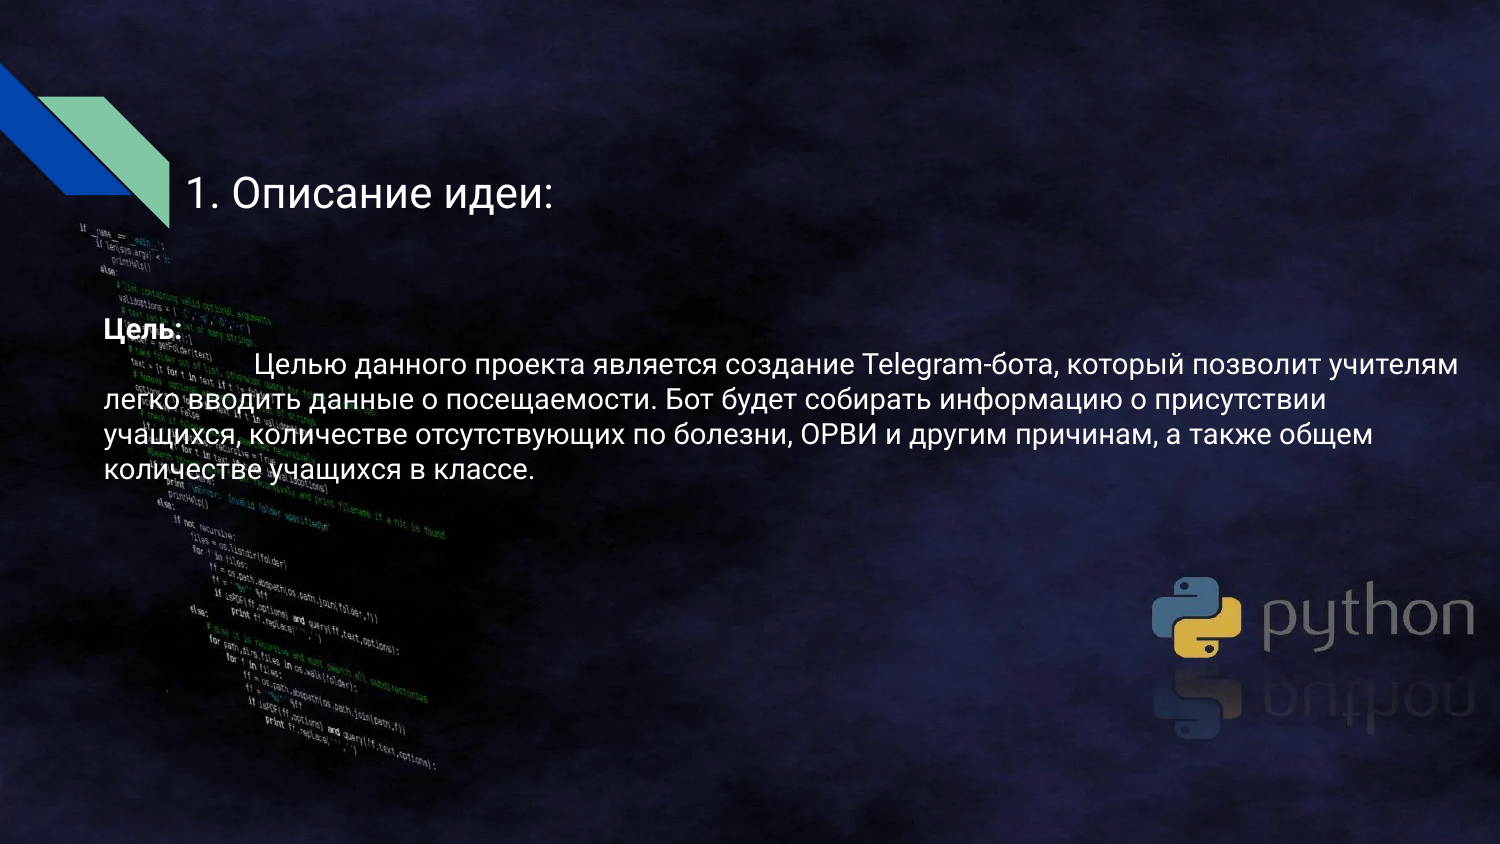

# 1. Описание идеи:
Цель:
	Целью данного проекта является создание Telegram-бота, который позволит учителям легко вводить данные о посещаемости. Бот будет собирать информацию о присутствии учащихся, количестве отсутствующих по болезни, ОРВИ и другим причинам, а также общем количестве учащихся в классе.